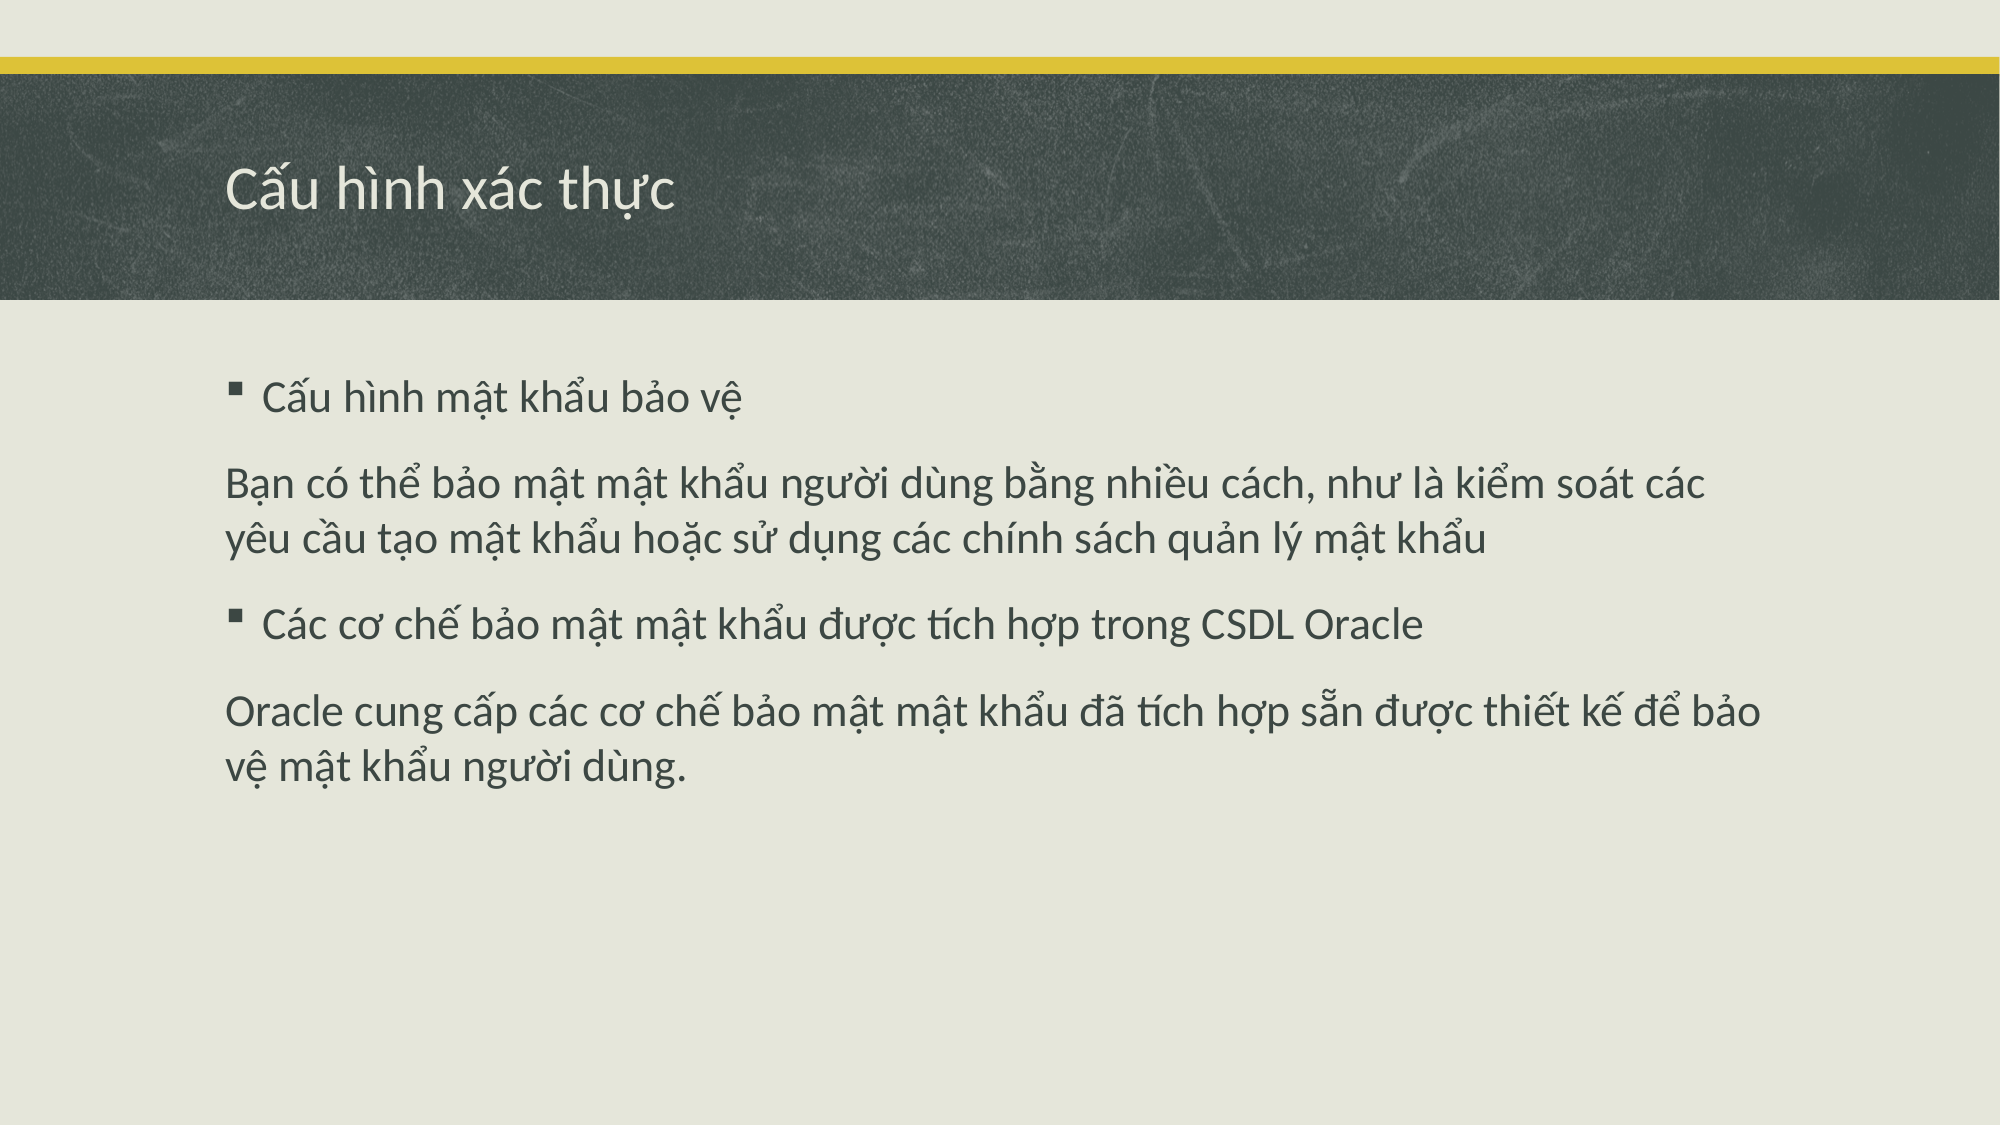

# Cấu hình xác thực
Cấu hình mật khẩu bảo vệ
Bạn có thể bảo mật mật khẩu người dùng bằng nhiều cách, như là kiểm soát các yêu cầu tạo mật khẩu hoặc sử dụng các chính sách quản lý mật khẩu
Các cơ chế bảo mật mật khẩu được tích hợp trong CSDL Oracle
Oracle cung cấp các cơ chế bảo mật mật khẩu đã tích hợp sẵn được thiết kế để bảo vệ mật khẩu người dùng.